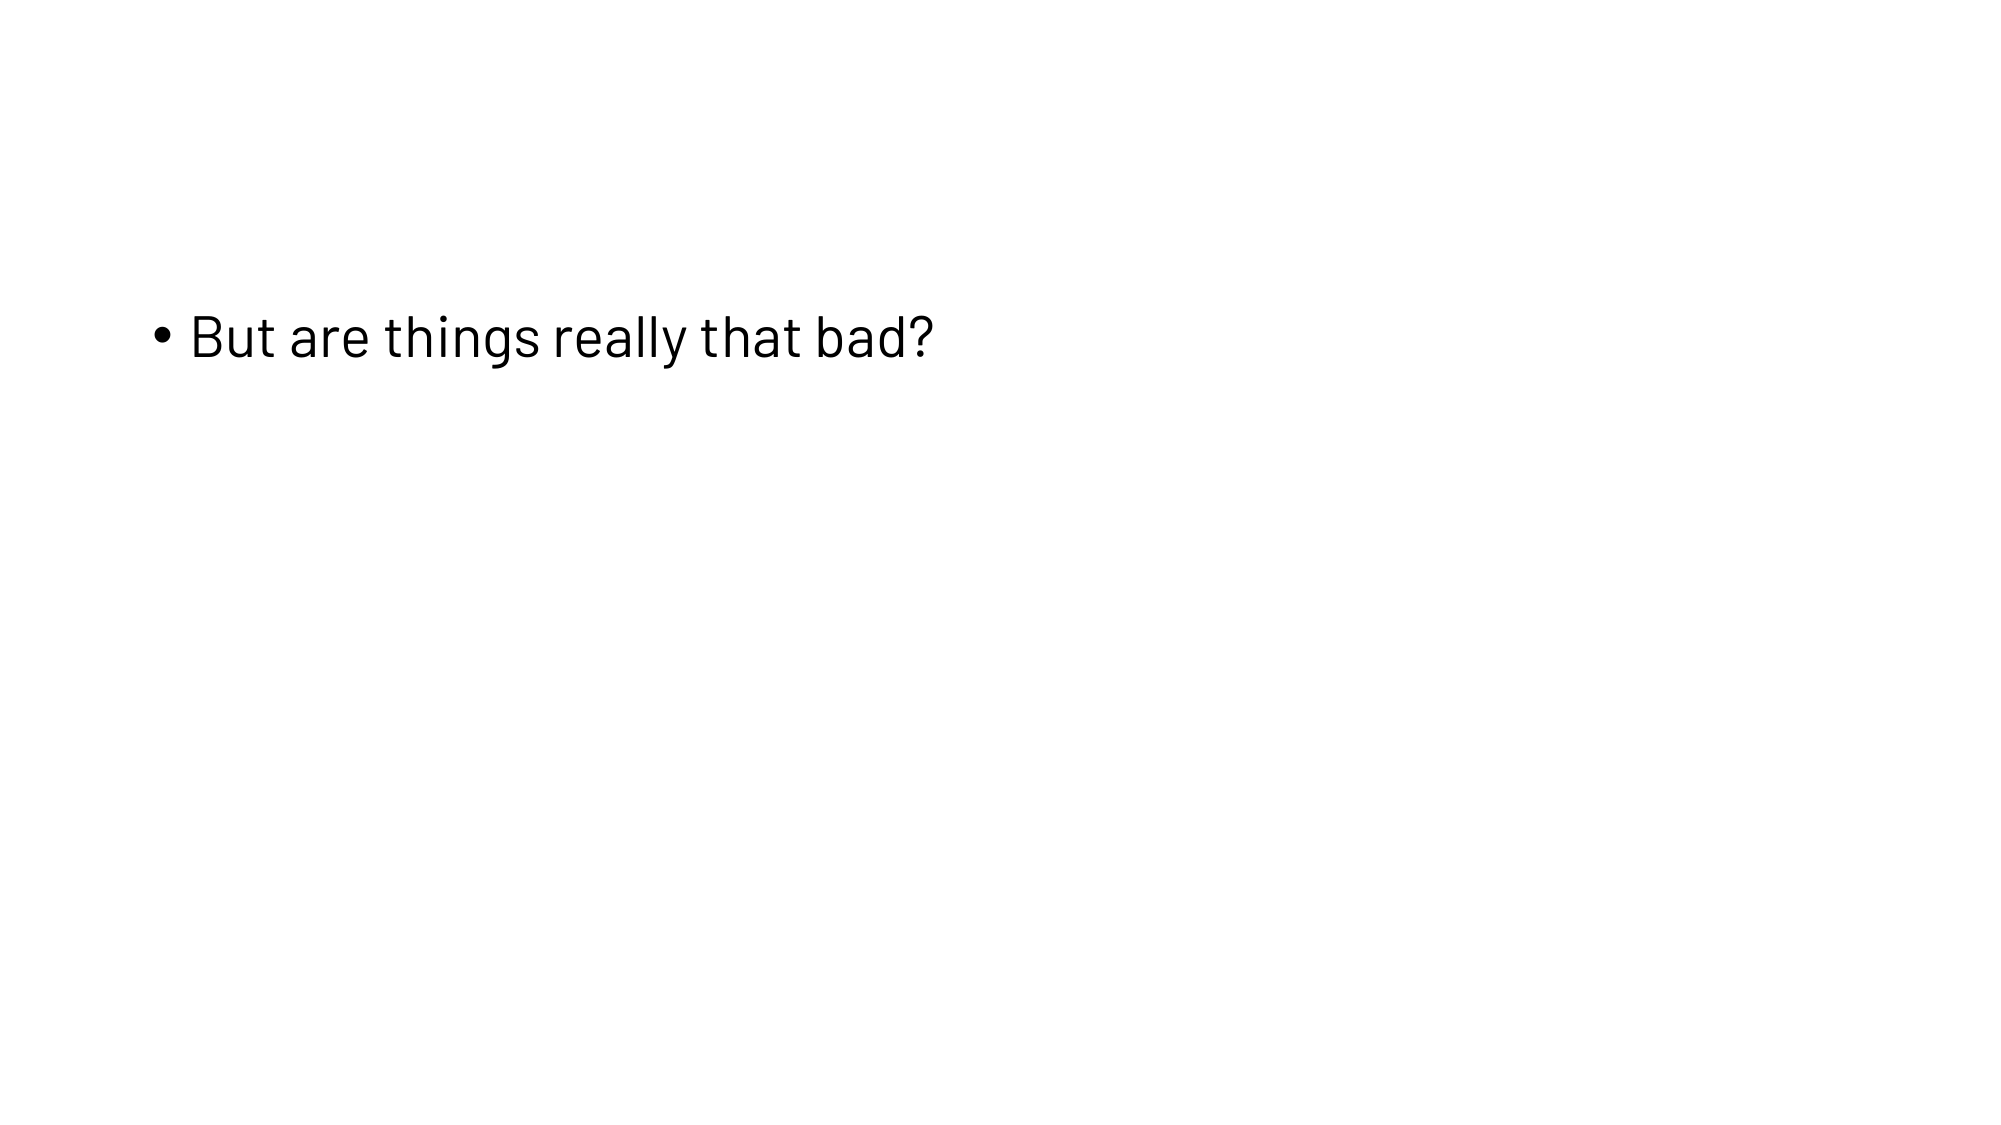

#
But are things really that bad?